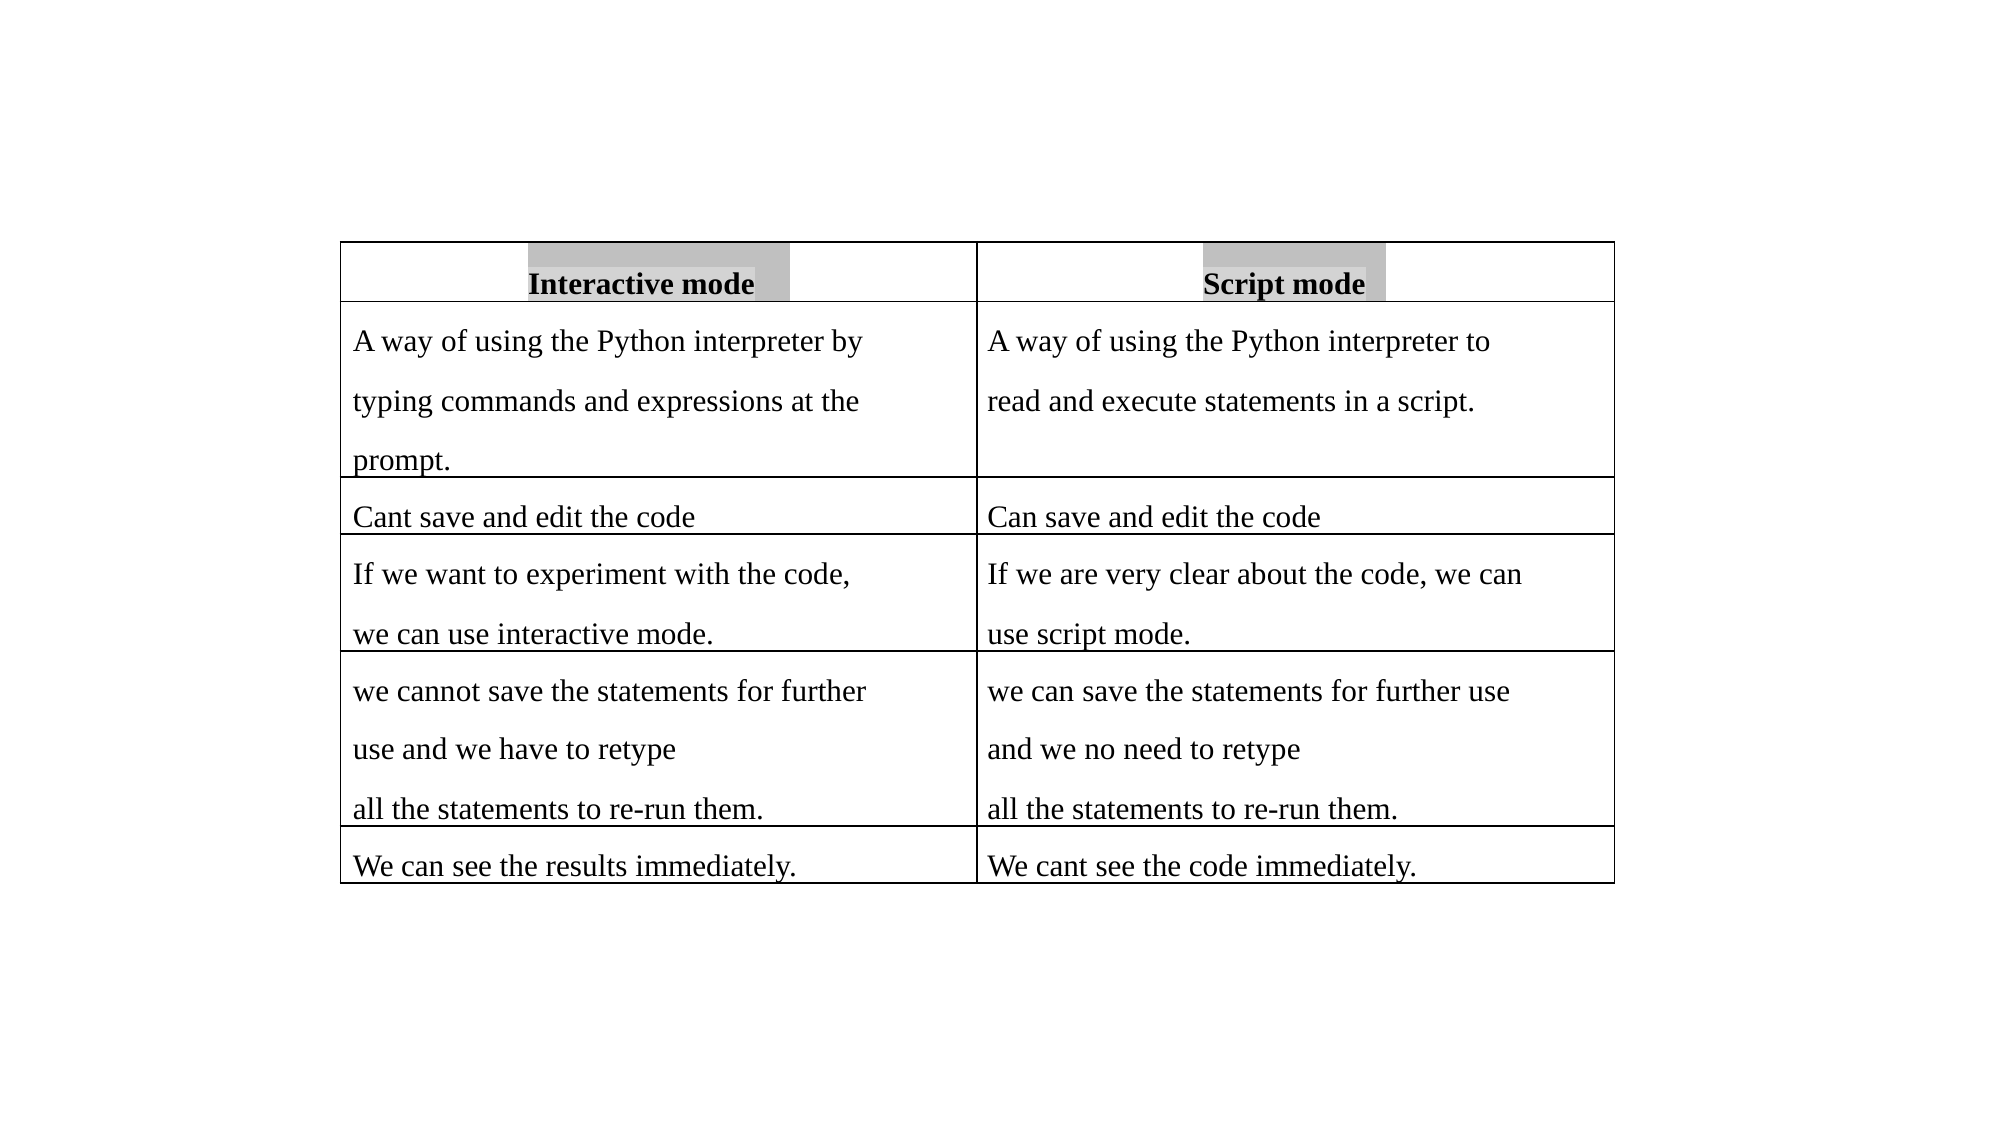

|  | Interactive mode |  |  | Script mode |  |
| --- | --- | --- | --- | --- | --- |
| A way of using the Python interpreter by |  |  | A way of using the Python interpreter to |  |  |
| typing commands and expressions at the |  |  | read and execute statements in a script. |  |  |
| prompt. |  |  |  |  |  |
| Cant save and edit the code |  |  | Can save and edit the code |  |  |
| If we want to experiment with the code, |  |  | If we are very clear about the code, we can |  |  |
| we can use interactive mode. |  |  | use script mode. |  |  |
| we cannot save the statements for further |  |  | we can save the statements for further use |  |  |
| use and we have to retype |  |  | and we no need to retype |  |  |
| all the statements to re-run them. |  |  | all the statements to re-run them. |  |  |
| We can see the results immediately. |  |  | We cant see the code immediately. |  |  |